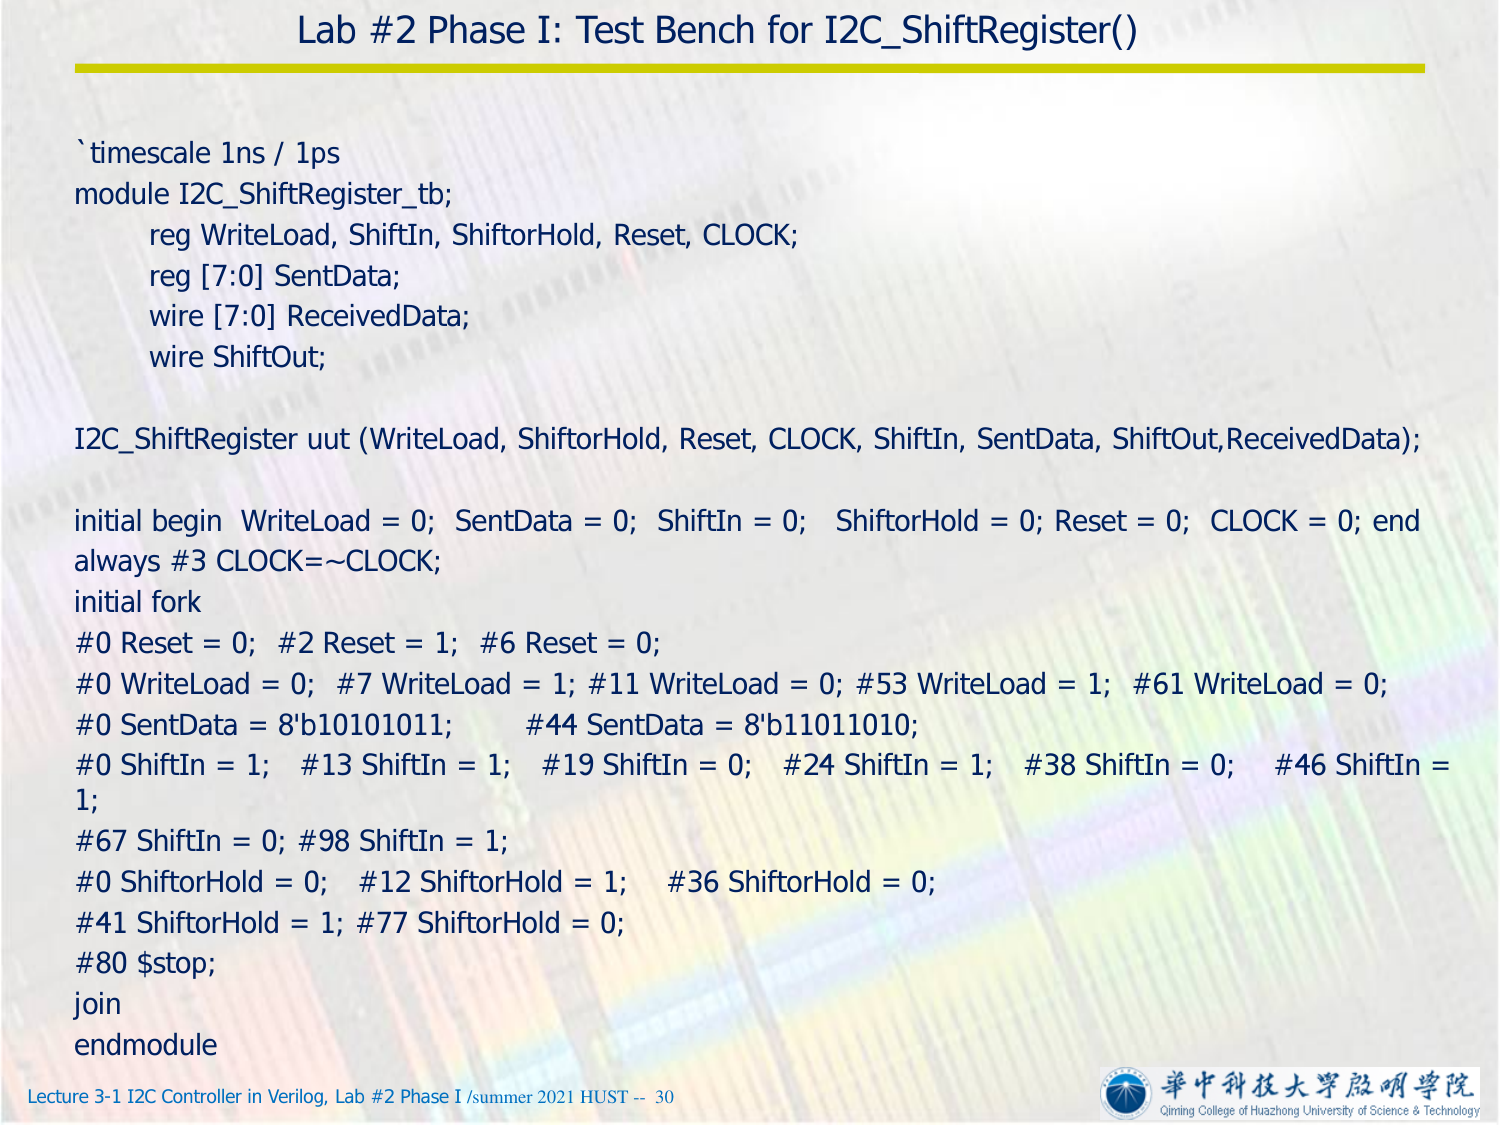

# Lab #2 Phase I: Test Bench for I2C_ShiftRegister()
`timescale 1ns / 1ps
module I2C_ShiftRegister_tb;
	reg WriteLoad, ShiftIn, ShiftorHold, Reset, CLOCK;
	reg [7:0] SentData;
	wire [7:0] ReceivedData;
	wire ShiftOut;

I2C_ShiftRegister uut (WriteLoad, ShiftorHold, Reset, CLOCK, ShiftIn, SentData, ShiftOut,ReceivedData);

initial begin  WriteLoad = 0;  SentData = 0;  ShiftIn = 0;   ShiftorHold = 0; Reset = 0;  CLOCK = 0; end
always #3 CLOCK=~CLOCK;
initial fork
#0 Reset = 0;  #2 Reset = 1;  #6 Reset = 0;
#0 WriteLoad = 0;  #7 WriteLoad = 1; #11 WriteLoad = 0; #53 WriteLoad = 1;  #61 WriteLoad = 0;
#0 SentData = 8'b10101011;    	#44 SentData = 8'b11011010;
#0 ShiftIn = 1;   #13 ShiftIn = 1;   #19 ShiftIn = 0;   #24 ShiftIn = 1;   #38 ShiftIn = 0;    #46 ShiftIn = 1;
#67 ShiftIn = 0; #98 ShiftIn = 1;
#0 ShiftorHold = 0;   #12 ShiftorHold = 1;    #36 ShiftorHold = 0;
#41 ShiftorHold = 1; #77 ShiftorHold = 0;
#80 $stop;
join
endmodule